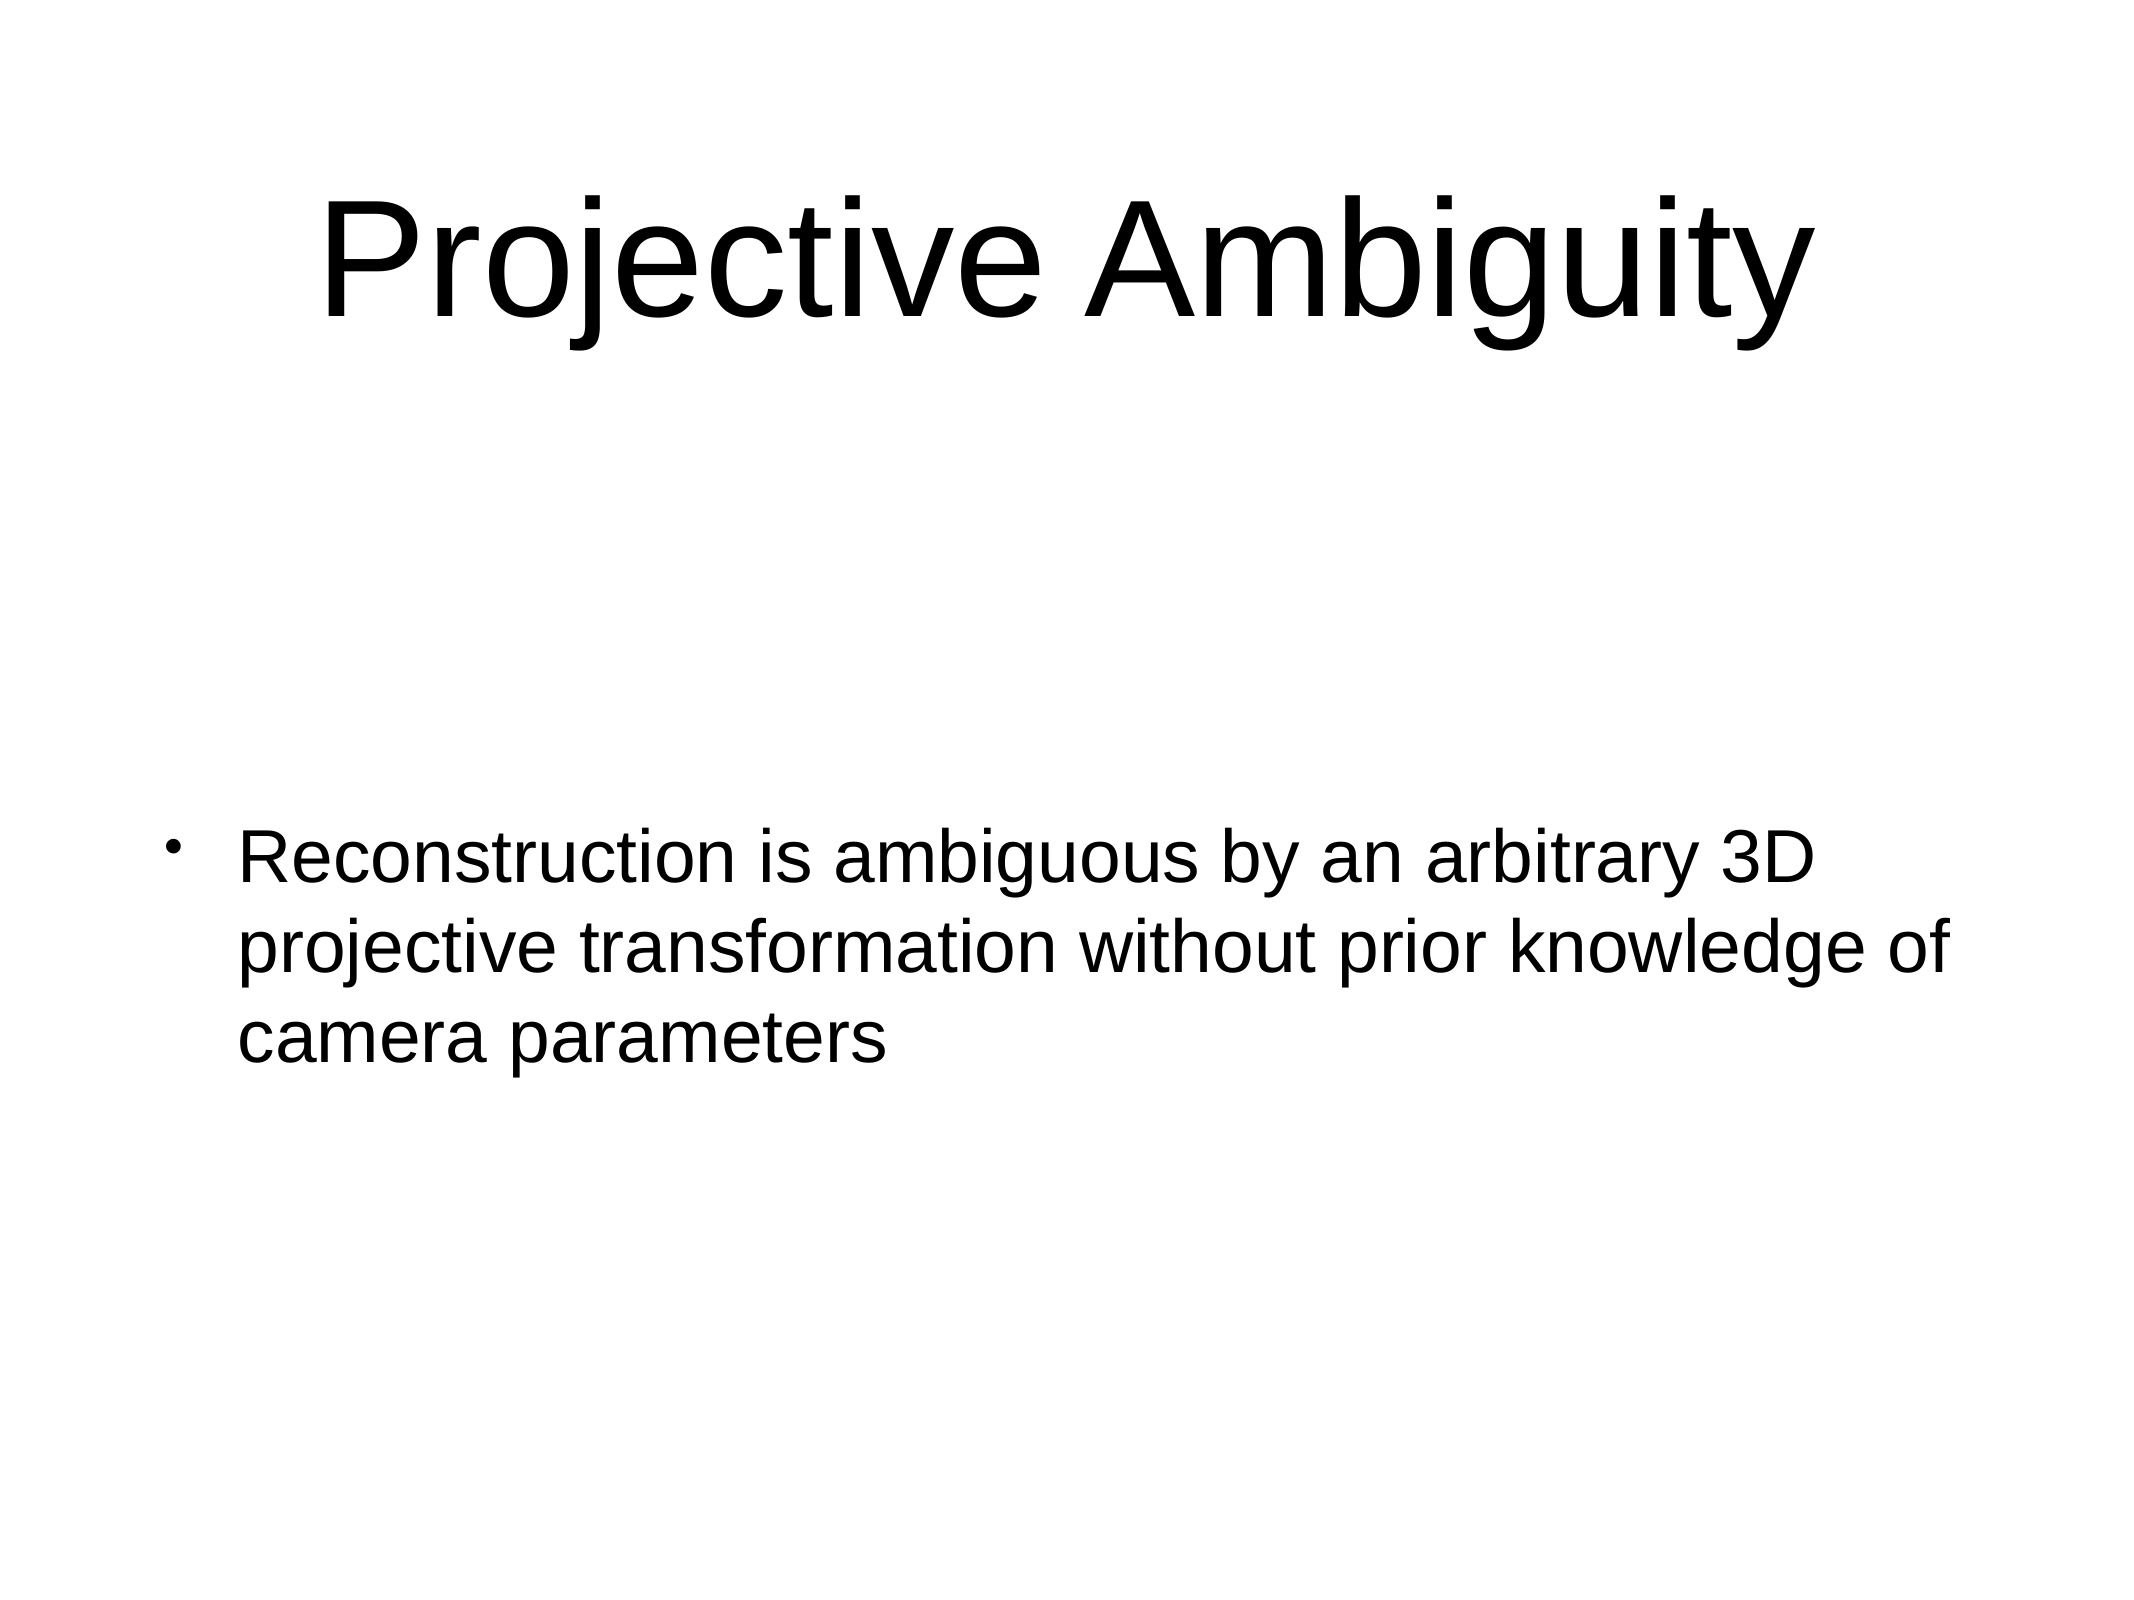

# Projective Ambiguity
Reconstruction is ambiguous by an arbitrary 3D projective transformation without prior knowledge of camera parameters